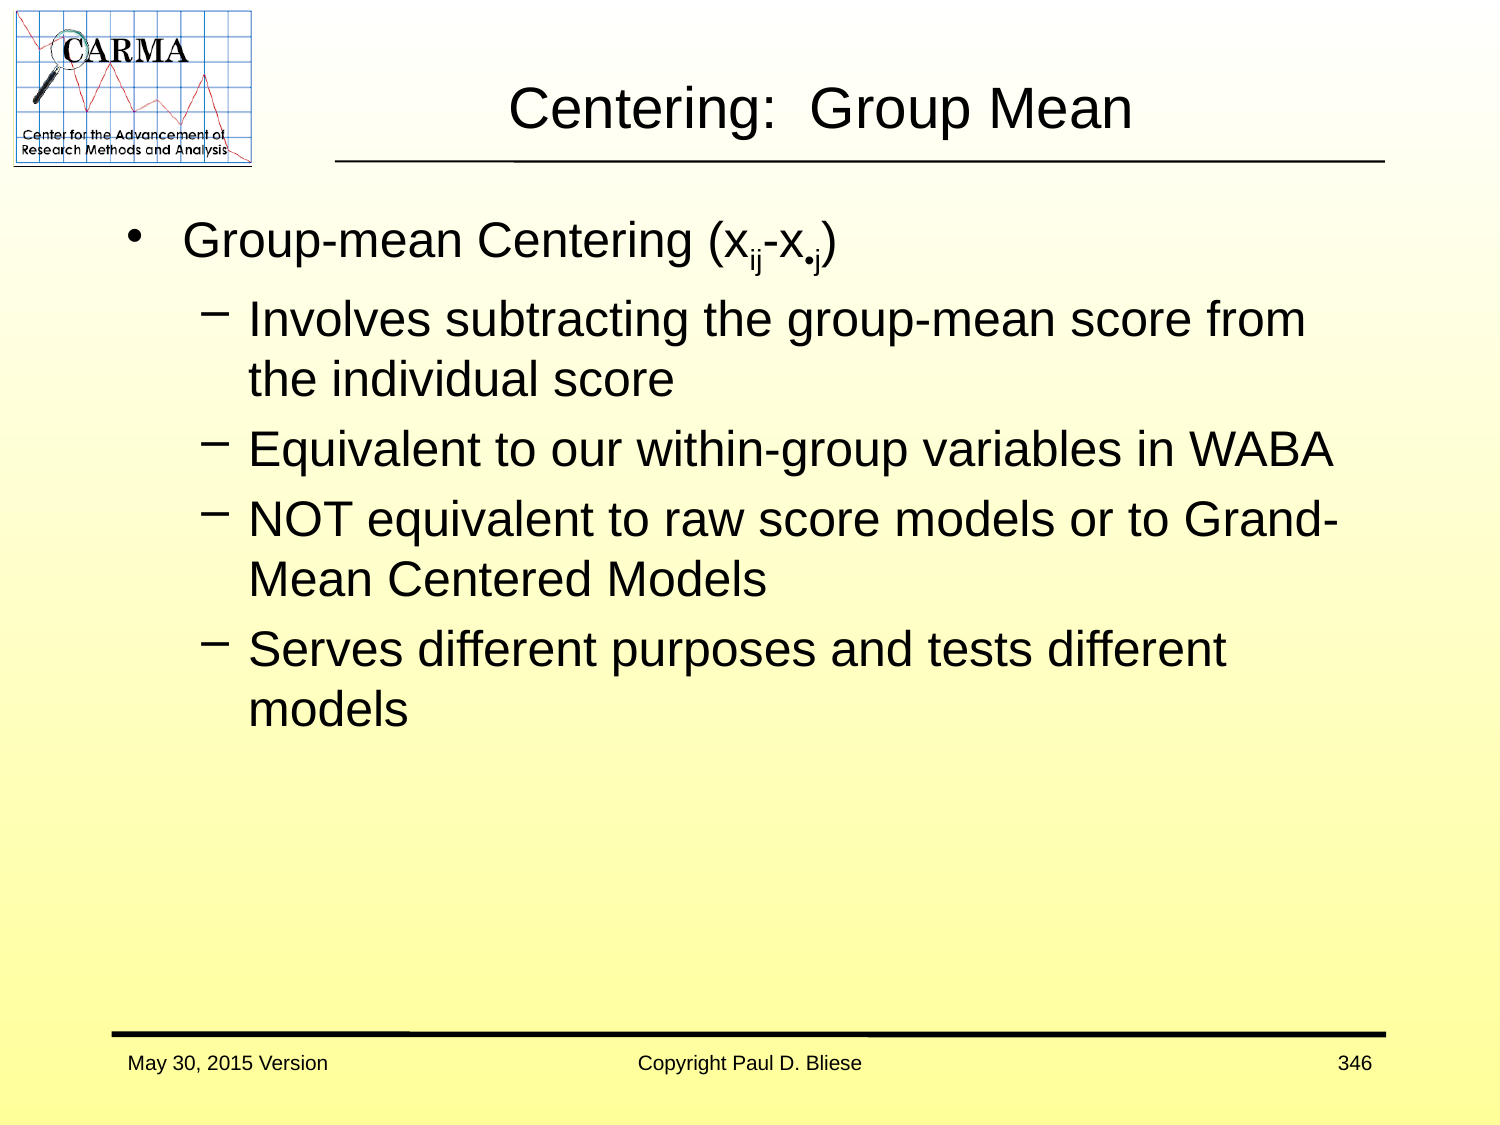

# Centering:  Group Mean
Group-mean Centering (xij-x•j)
Involves subtracting the group-mean score from the individual score
Equivalent to our within-group variables in WABA
NOT equivalent to raw score models or to Grand-Mean Centered Models
Serves different purposes and tests different models
May 30, 2015 Version
Copyright Paul D. Bliese
346